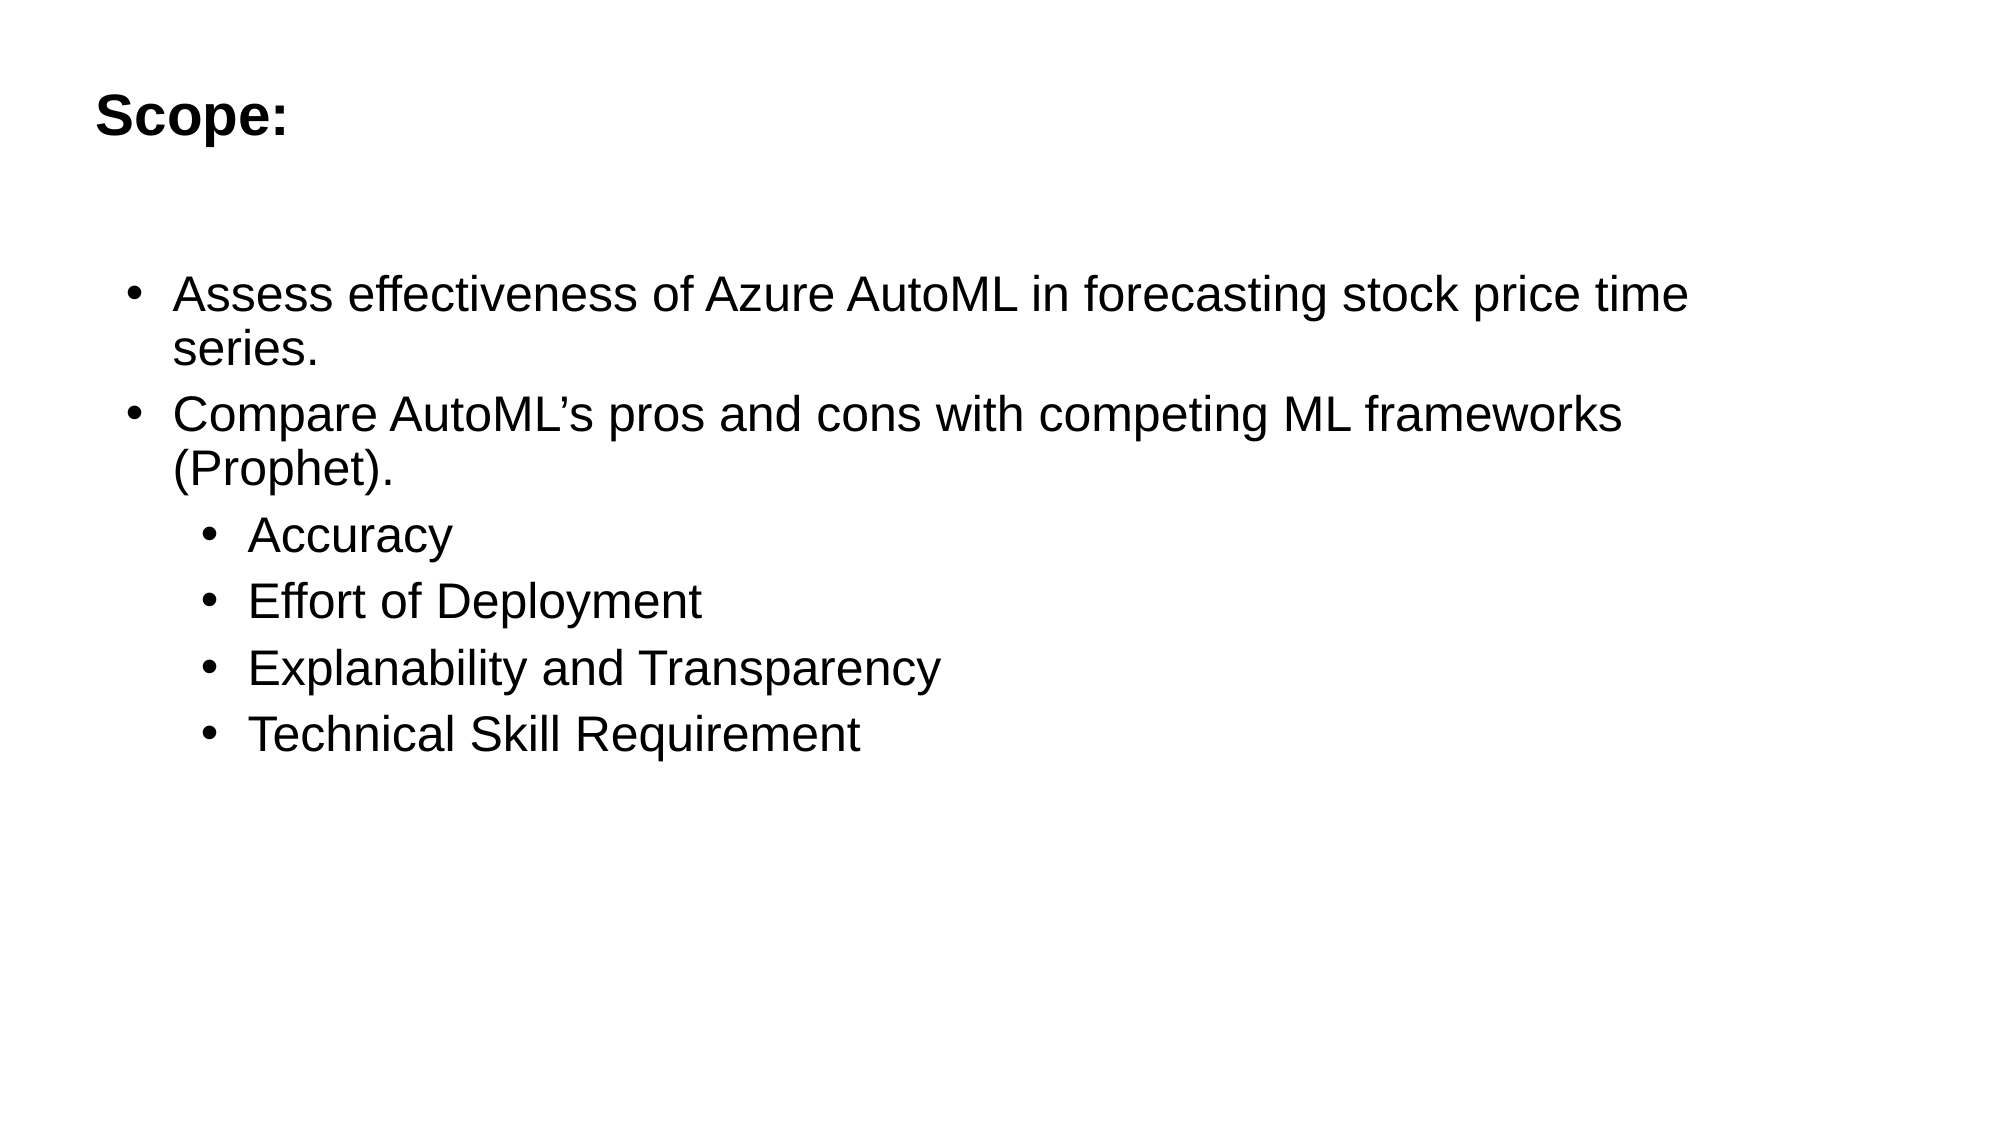

# Scope:

Assess effectiveness of Azure AutoML in forecasting stock price time series.
Compare AutoML’s pros and cons with competing ML frameworks (Prophet).
Accuracy
Effort of Deployment
Explanability and Transparency
Technical Skill Requirement